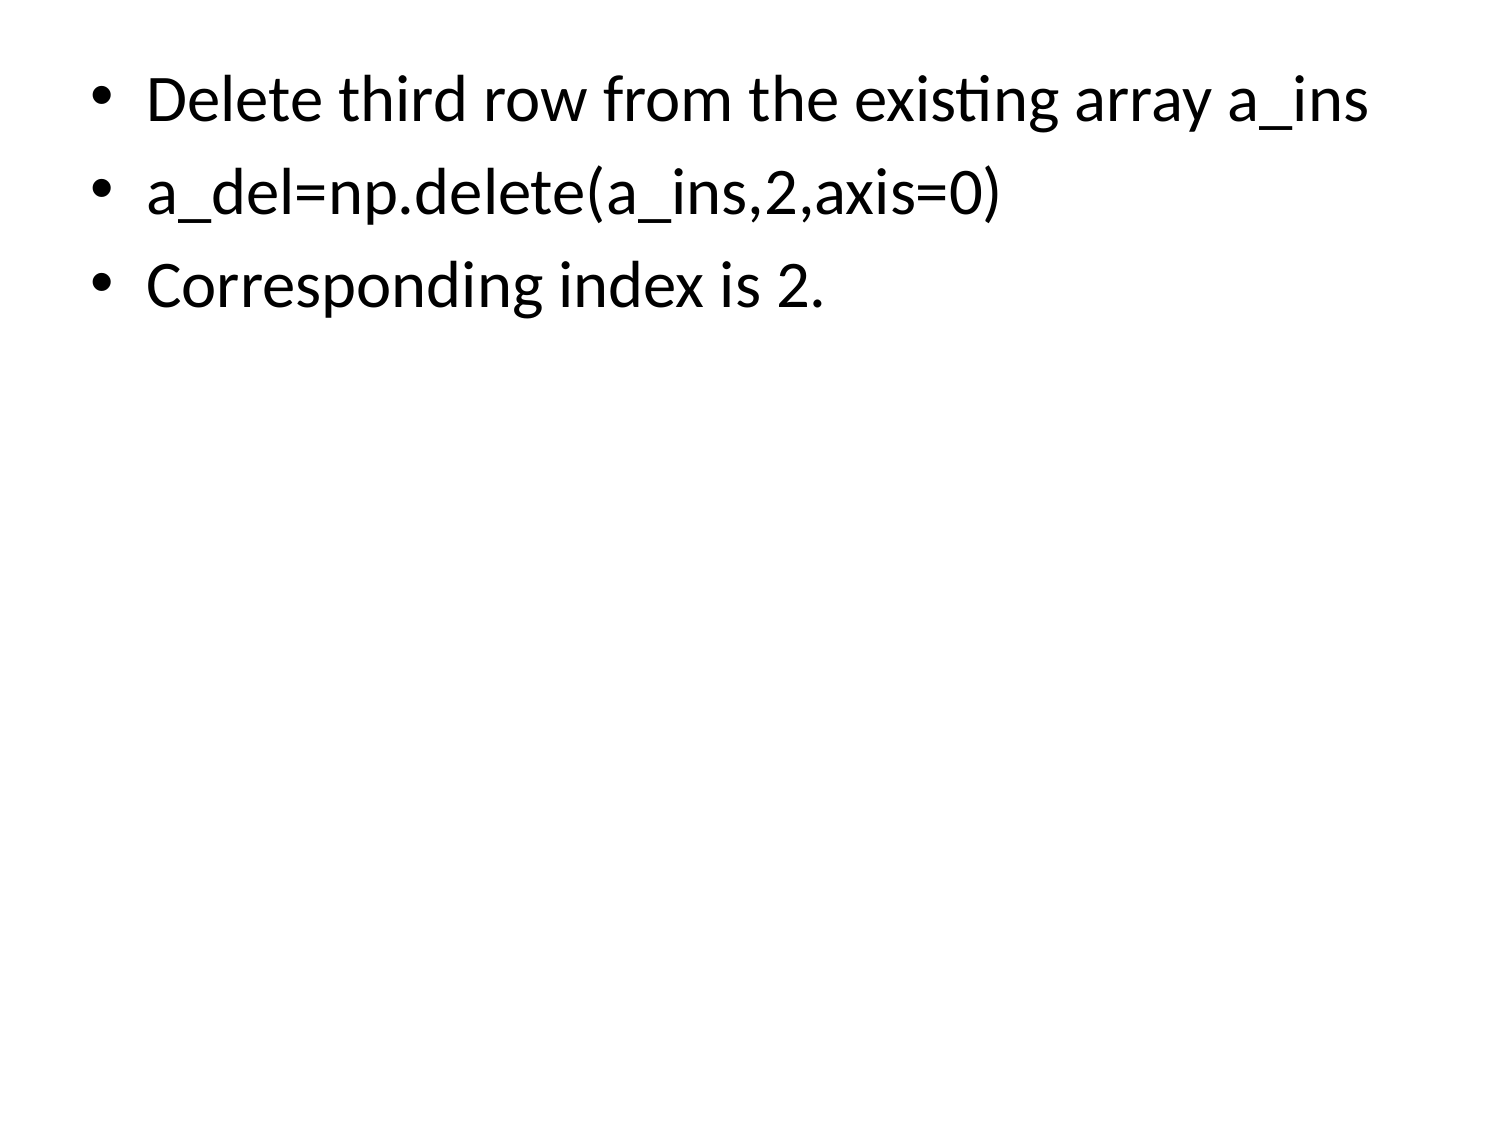

Delete third row from the existing array a_ins
a_del=np.delete(a_ins,2,axis=0)
Corresponding index is 2.